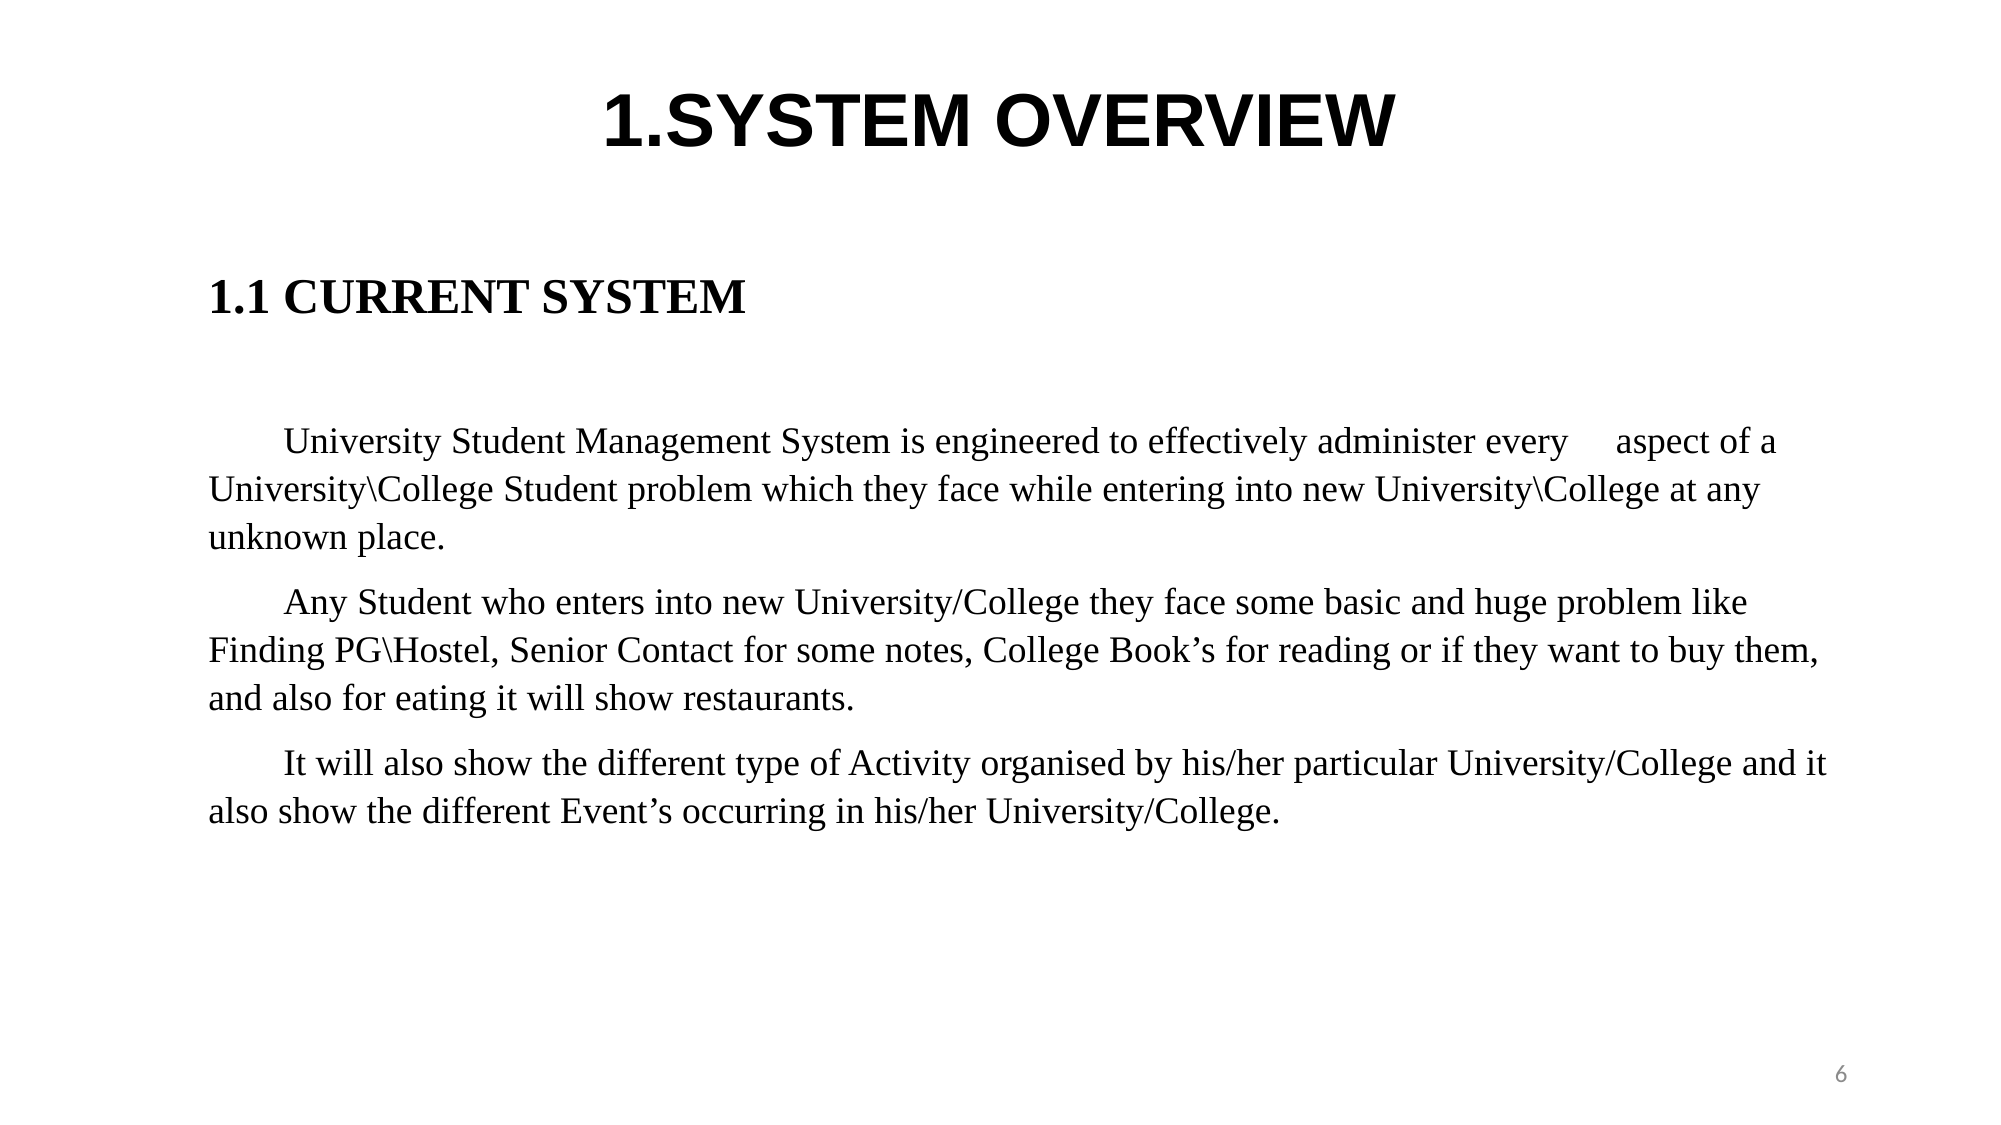

1.SYSTEM OVERVIEW
1.1 CURRENT SYSTEM
University Student Management System is engineered to effectively administer every     aspect of a University\College Student problem which they face while entering into new University\College at any unknown place.
Any Student who enters into new University/College they face some basic and huge problem like Finding PG\Hostel, Senior Contact for some notes, College Book’s for reading or if they want to buy them, and also for eating it will show restaurants.
It will also show the different type of Activity organised by his/her particular University/College and it also show the different Event’s occurring in his/her University/College.
6